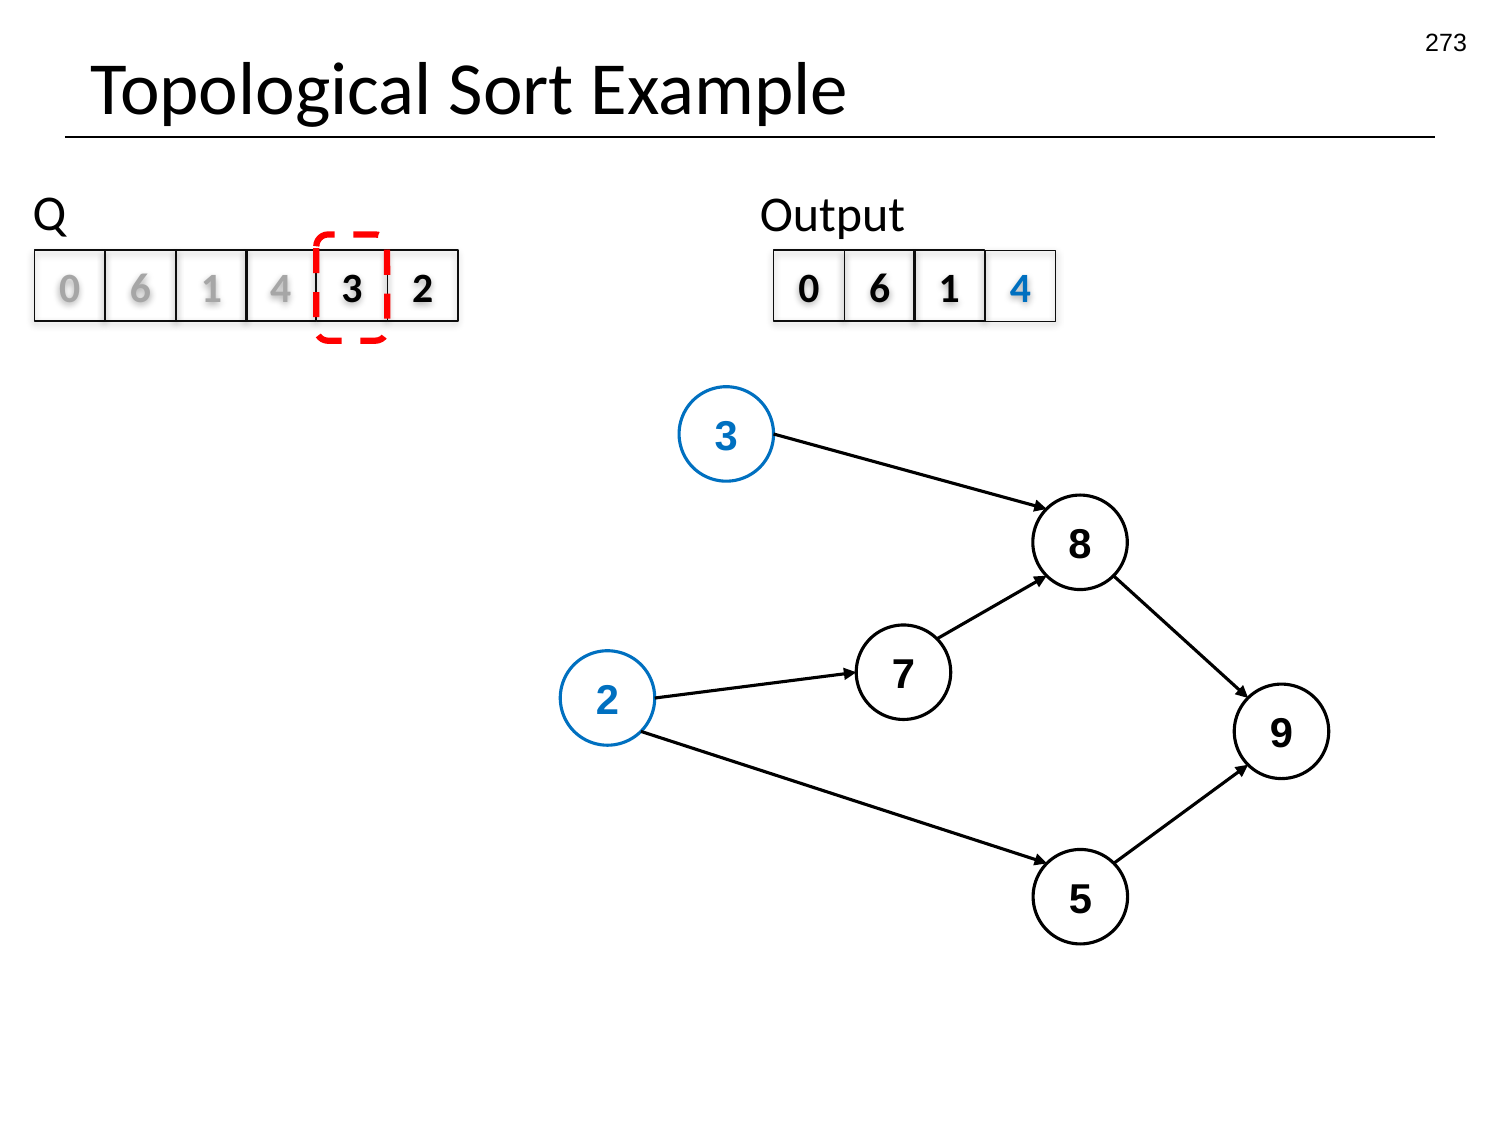

273
# Topological Sort Example
Q
Output

0
6
1
4
3
2
0
6
1
4
3
8
7
2
9
5